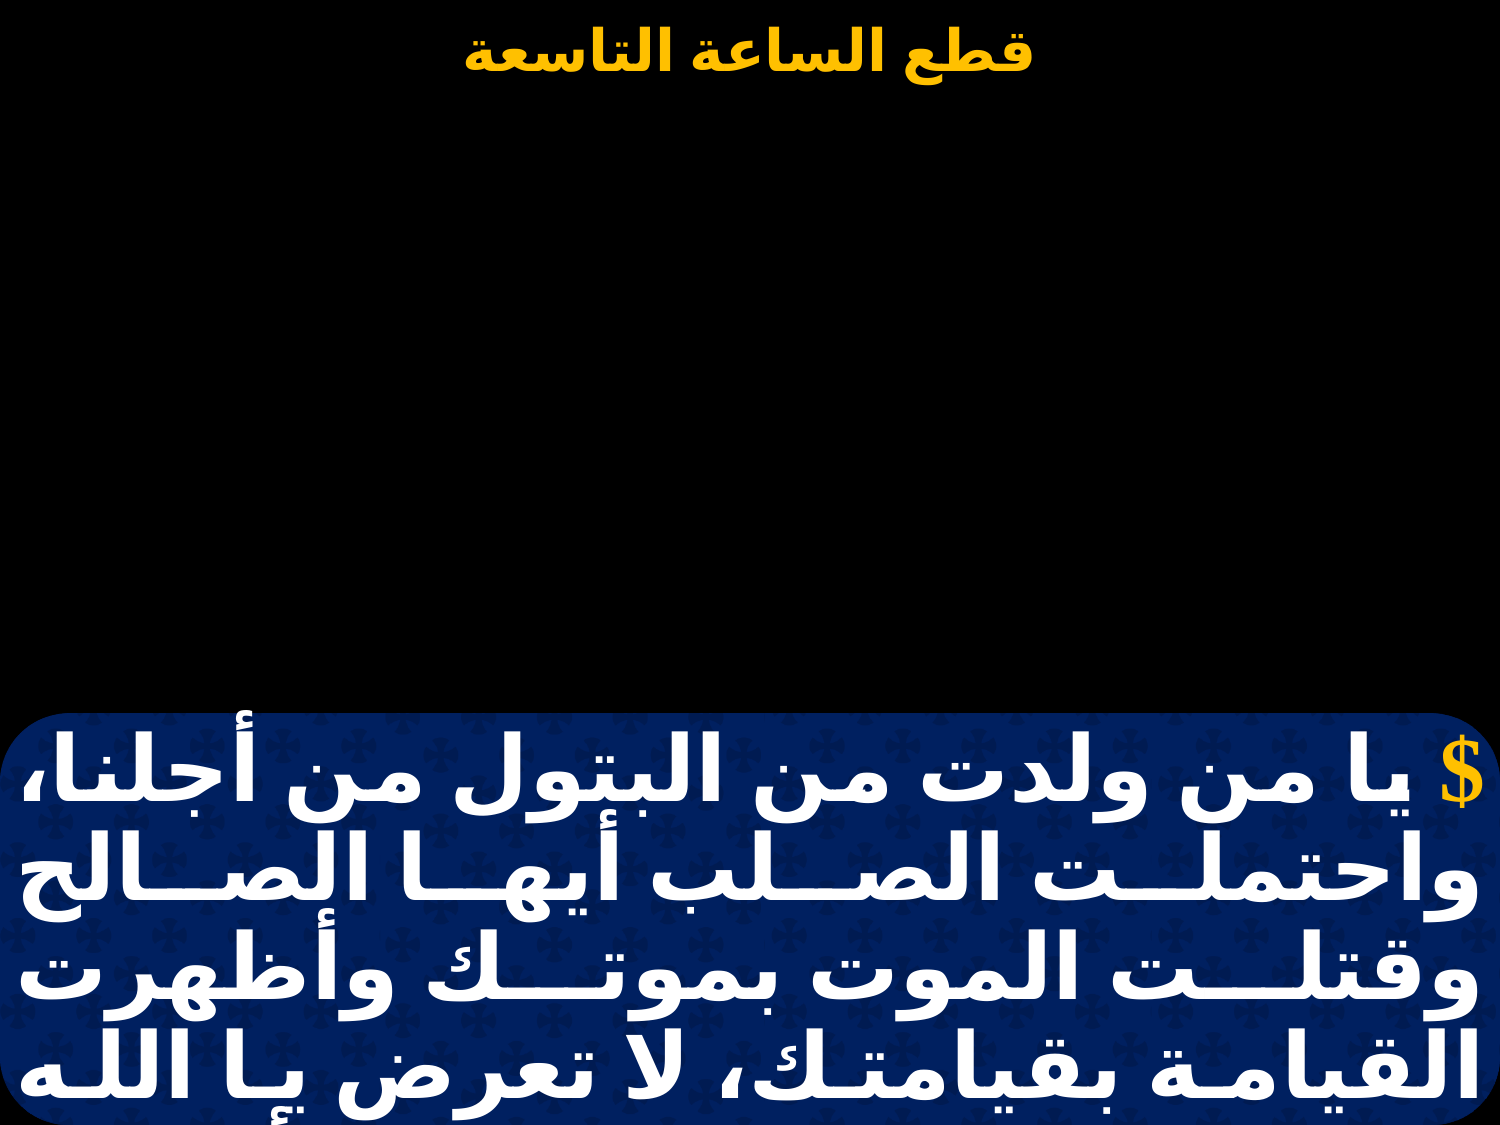

#
$ يا من ولدت من البتول من أجلنا، واحتملت الصلب أيها الصالح وقتلت الموت بموتك وأظهرت القيامة بقيامتك، لا تعرض يا الله عن الذين جبلتهم بيديك. أظهر محبتك للبشر أيها الصالح.